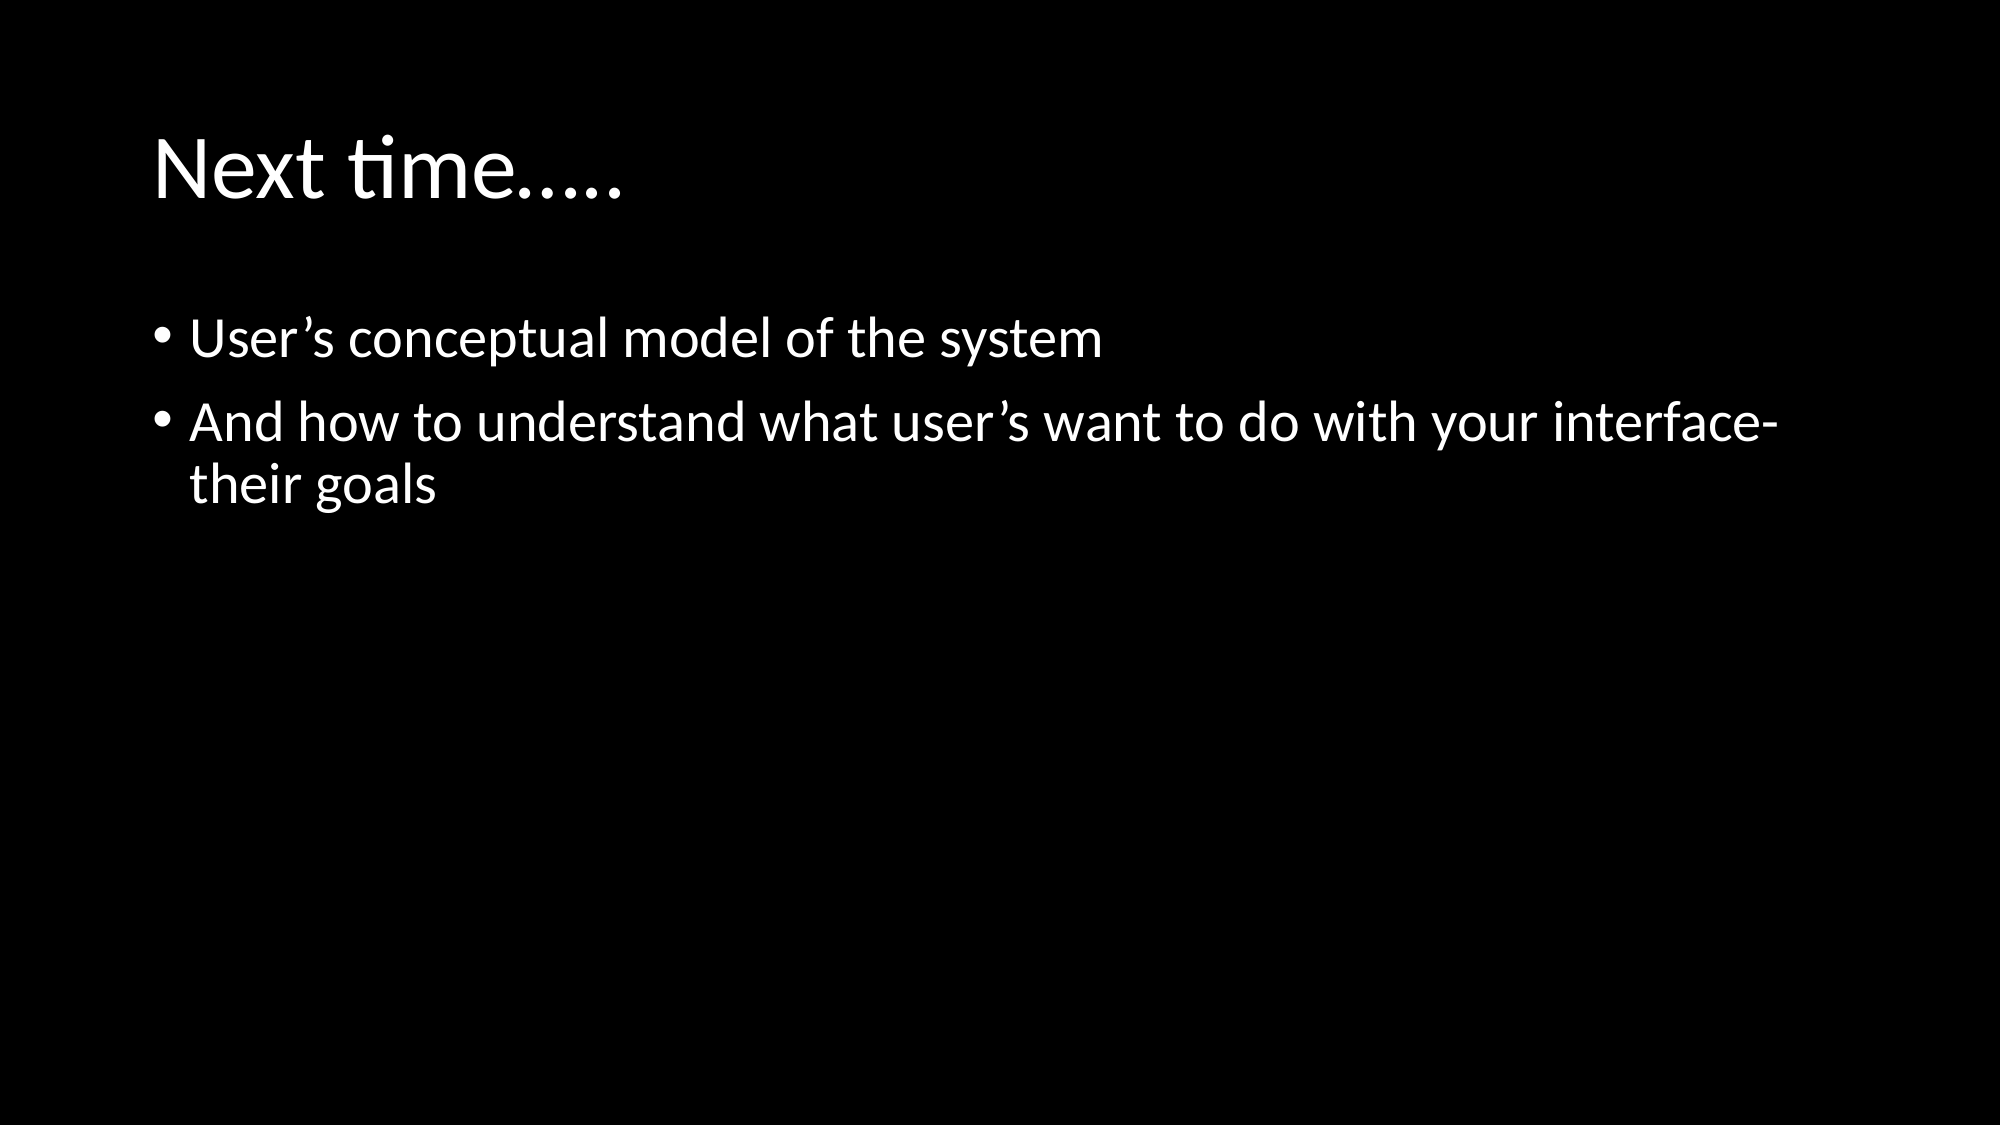

# Next time…..
User’s conceptual model of the system
And how to understand what user’s want to do with your interface- their goals